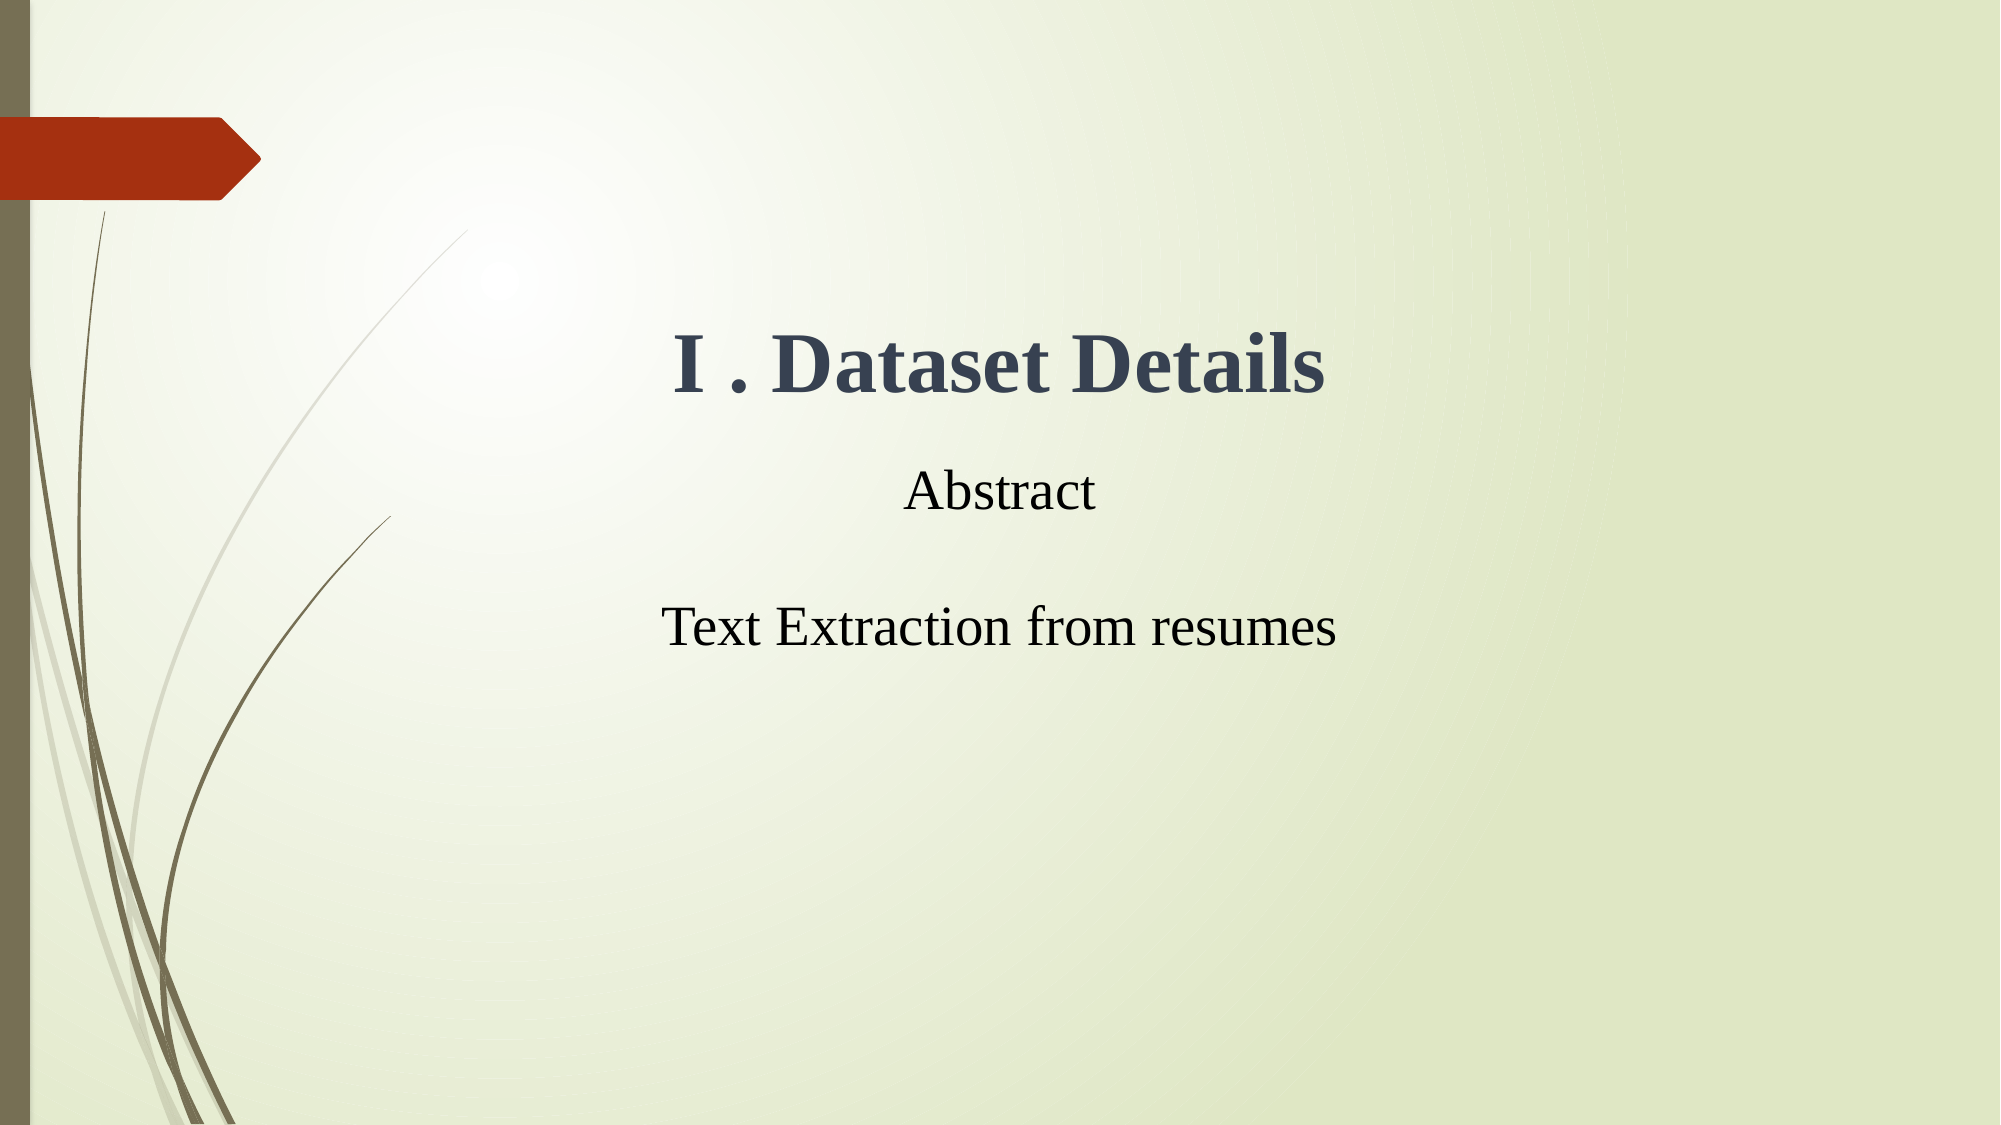

I . Dataset Details

Abstract

Text Extraction from resumes